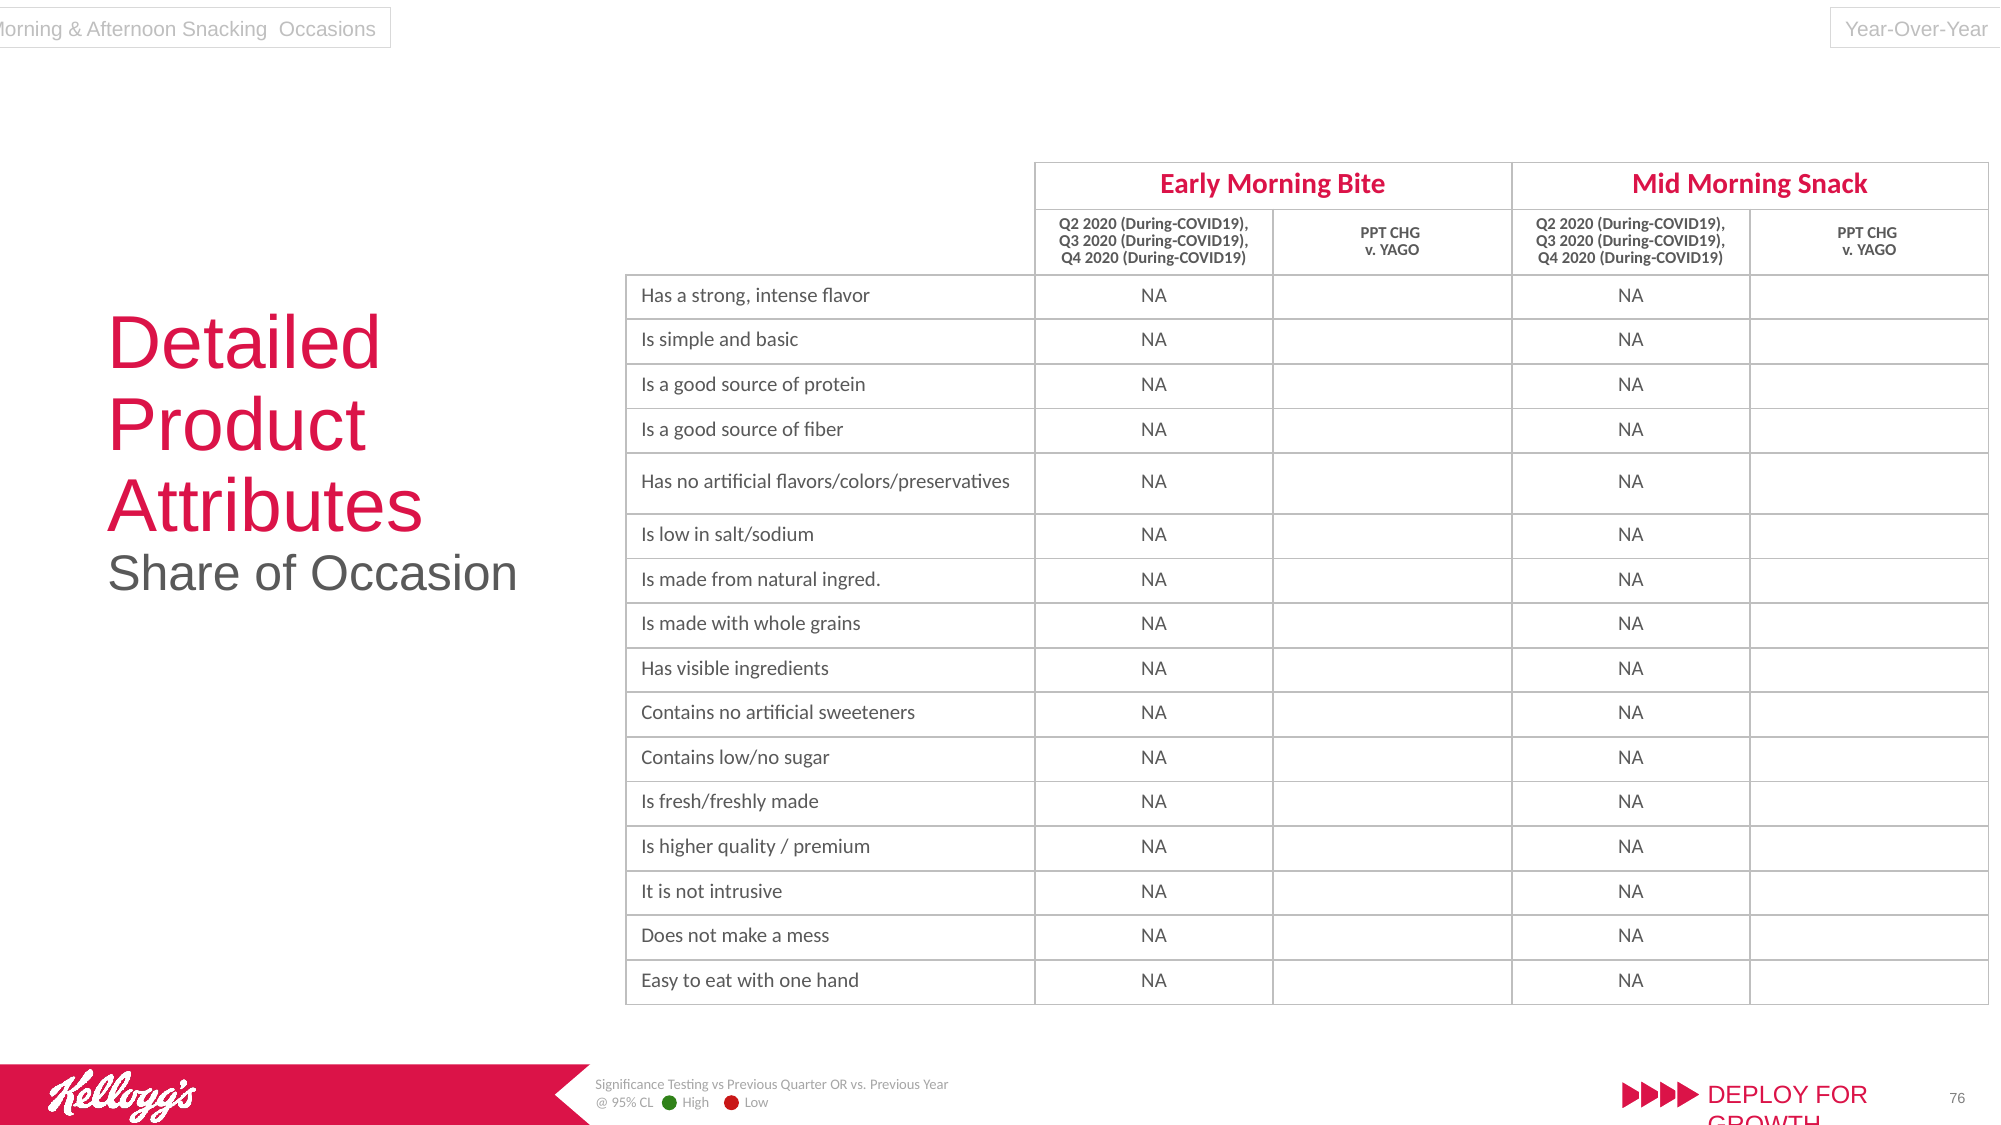

Year-Over-Year
Morning & Afternoon Snacking  Occasions
|  | Early Morning Bite |  | Mid Morning Snack |  |
| --- | --- | --- | --- | --- |
|  | Q2 2020 (During-COVID19), Q3 2020 (During-COVID19), Q4 2020 (During-COVID19) | PPT CHG v. YAGO | Q2 2020 (During-COVID19), Q3 2020 (During-COVID19), Q4 2020 (During-COVID19) | PPT CHG v. YAGO |
| Has a strong, intense flavor | NA |  | NA |  |
| Is simple and basic | NA |  | NA |  |
| Is a good source of protein | NA |  | NA |  |
| Is a good source of fiber | NA |  | NA |  |
| Has no artificial flavors/colors/preservatives | NA |  | NA |  |
| Is low in salt/sodium | NA |  | NA |  |
| Is made from natural ingred. | NA |  | NA |  |
| Is made with whole grains | NA |  | NA |  |
| Has visible ingredients | NA |  | NA |  |
| Contains no artificial sweeteners | NA |  | NA |  |
| Contains low/no sugar | NA |  | NA |  |
| Is fresh/freshly made | NA |  | NA |  |
| Is higher quality / premium | NA |  | NA |  |
| It is not intrusive | NA |  | NA |  |
| Does not make a mess | NA |  | NA |  |
| Easy to eat with one hand | NA |  | NA |  |
Detailed Product Attributes
Share of Occasion
Significance Testing vs Previous Quarter OR vs. Previous Year
@ 95% CL         High           Low
76